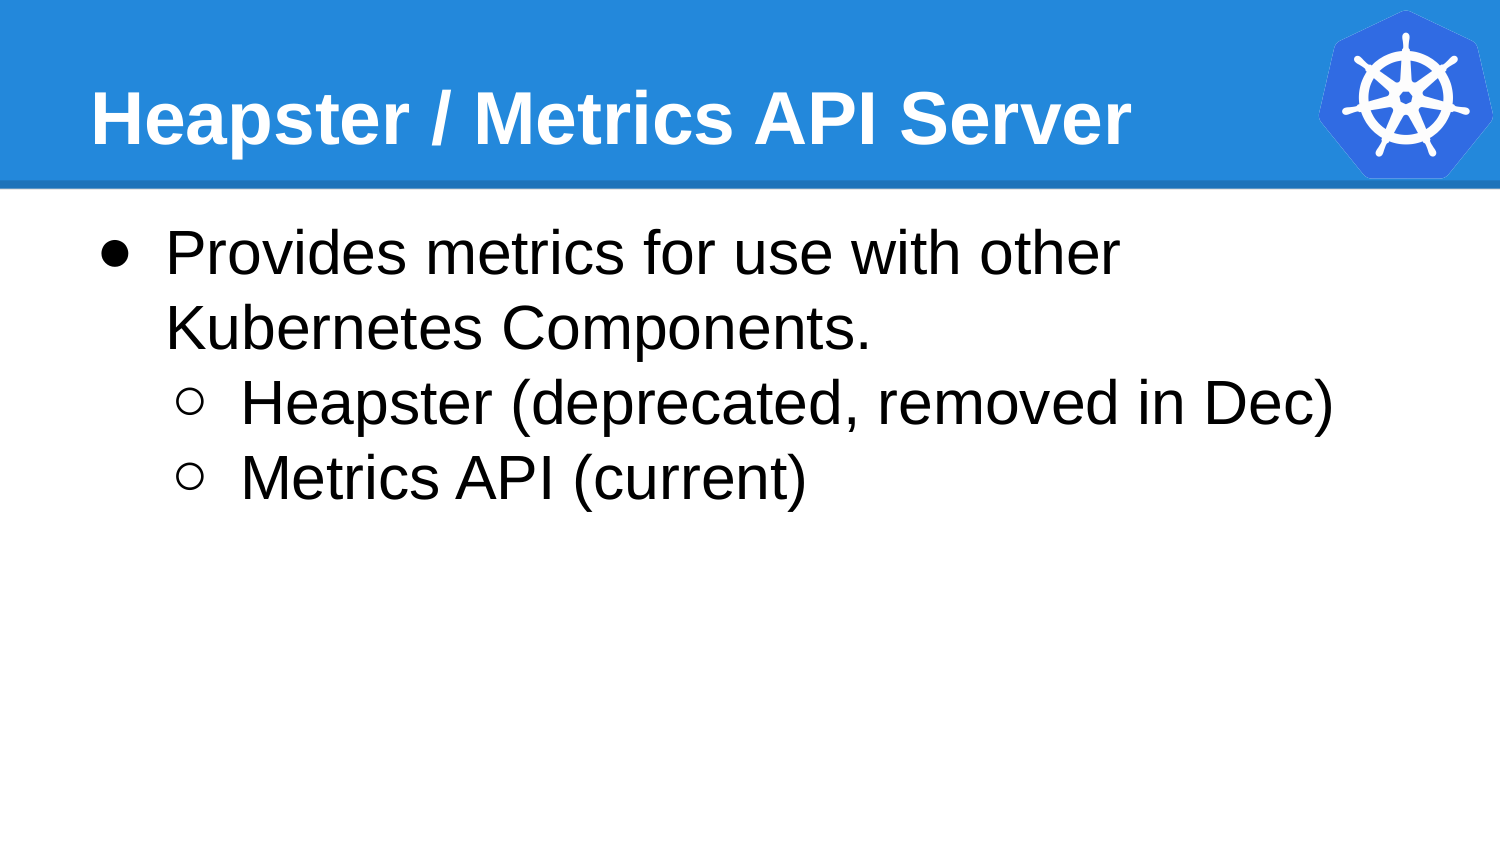

# Heapster / Metrics API Server
Provides metrics for use with other Kubernetes Components.
Heapster (deprecated, removed in Dec)
Metrics API (current)